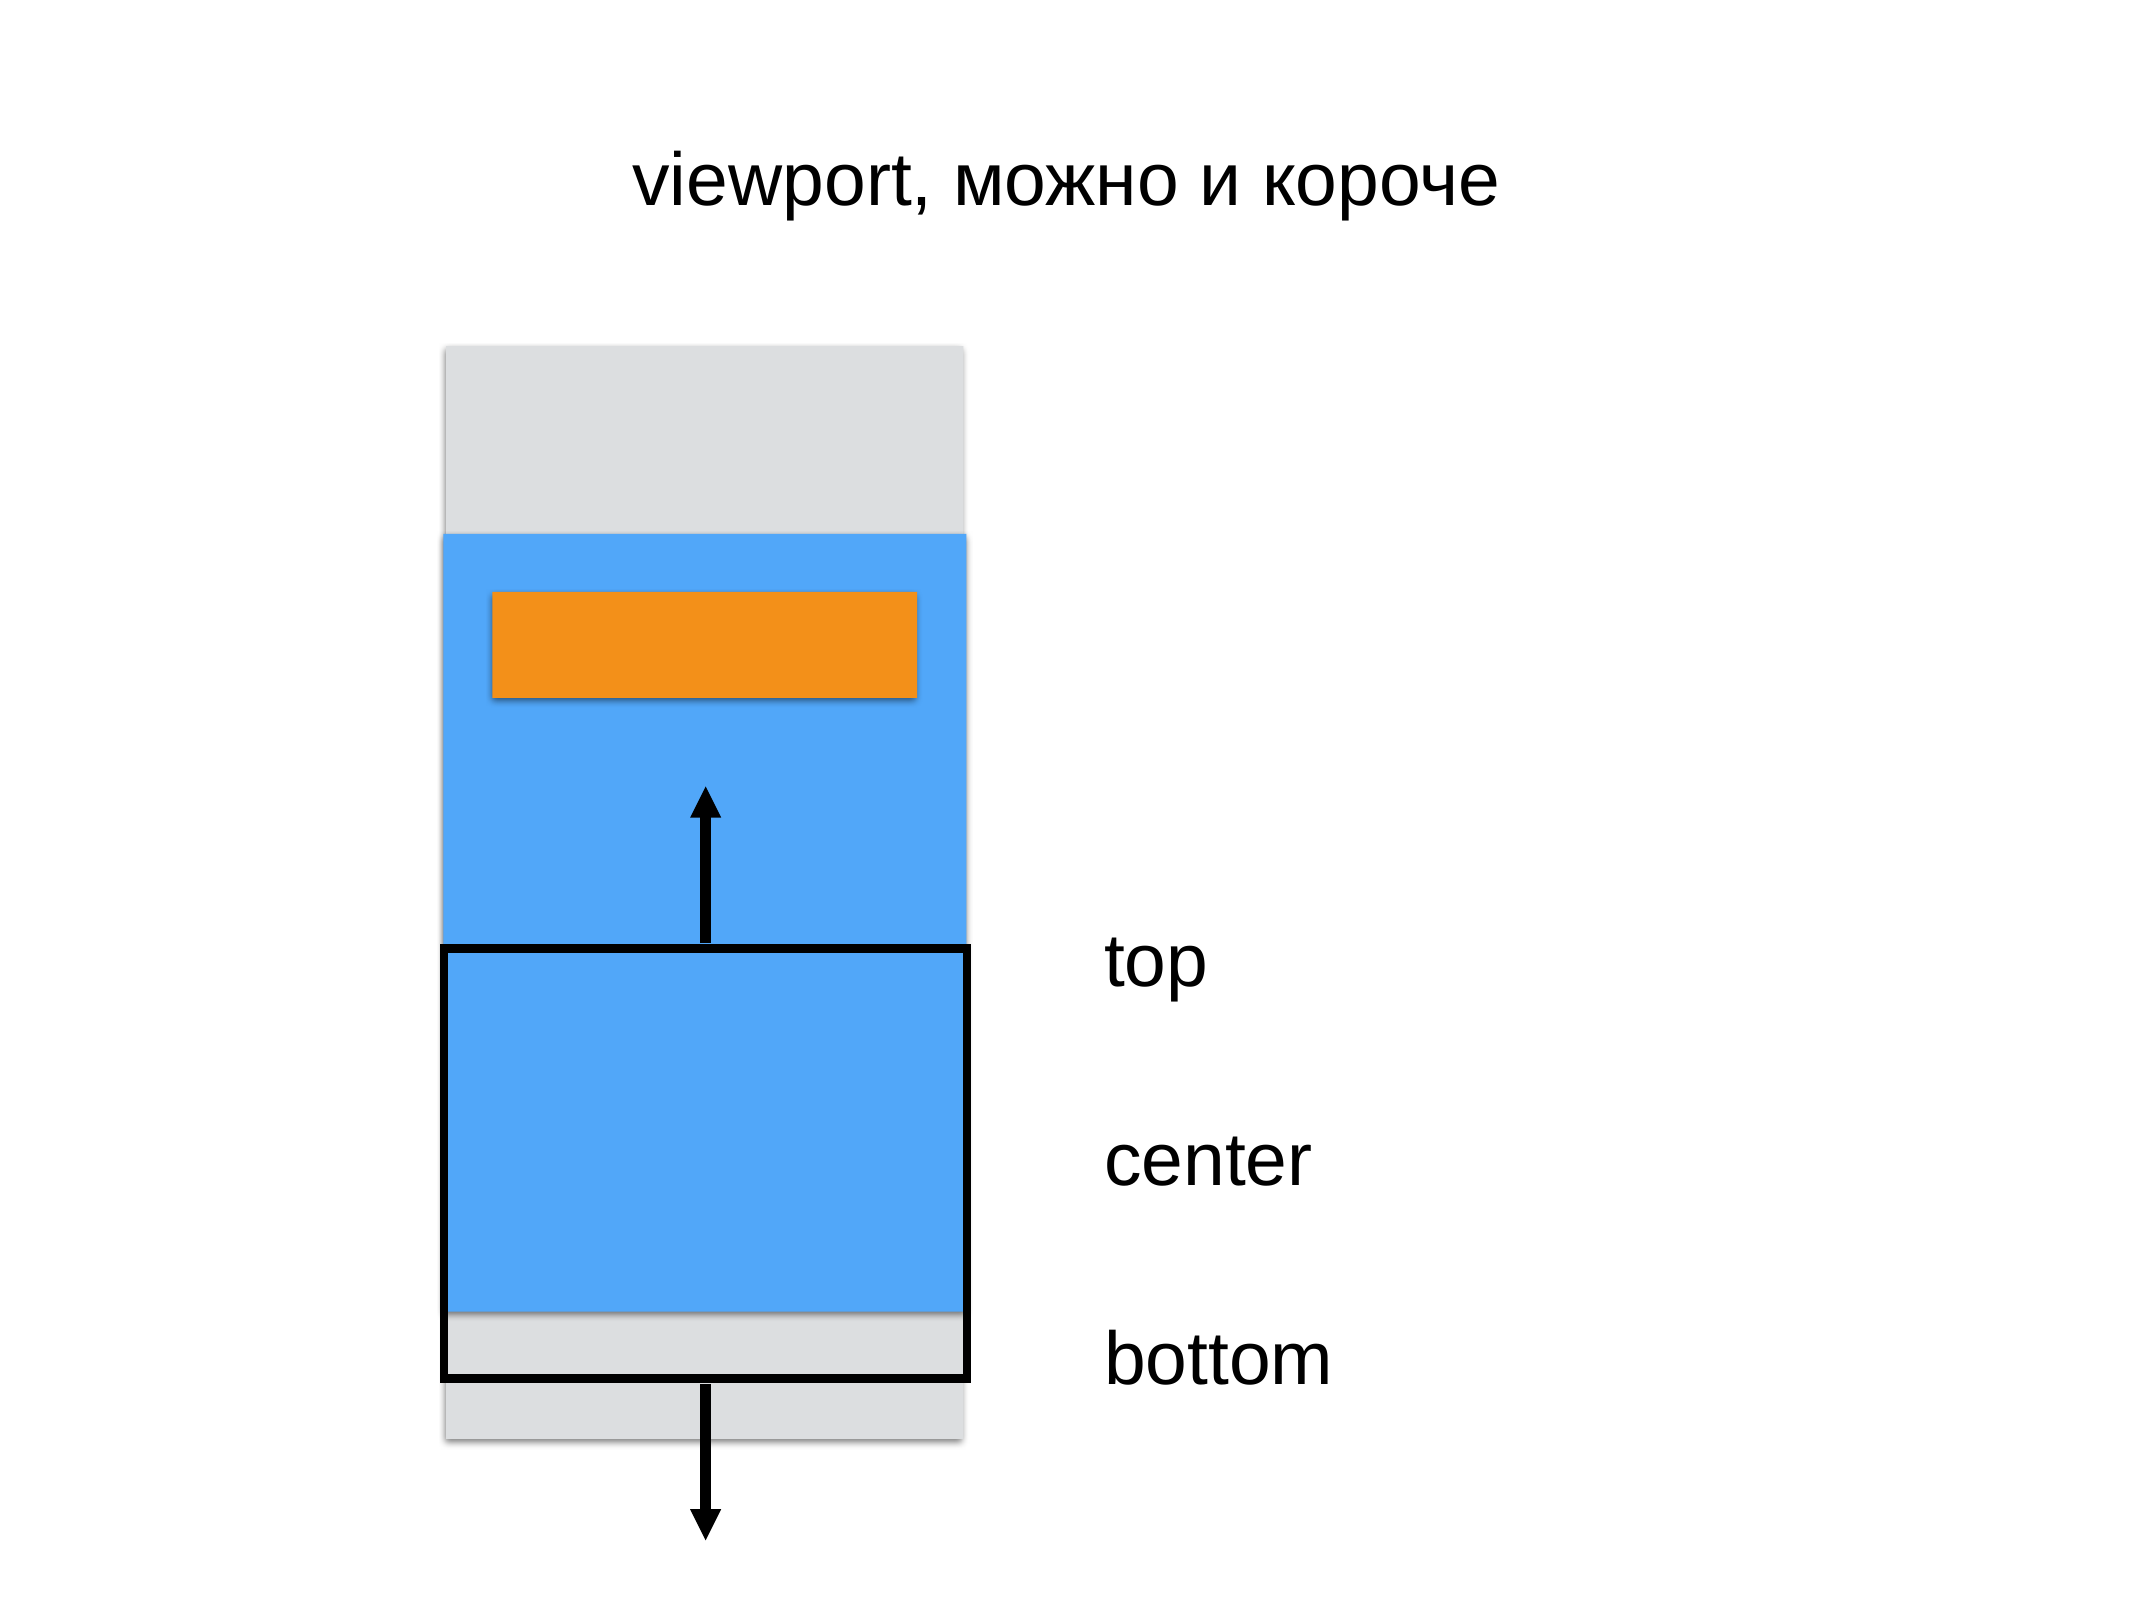

viewport, можно и короче

top
center
bottom